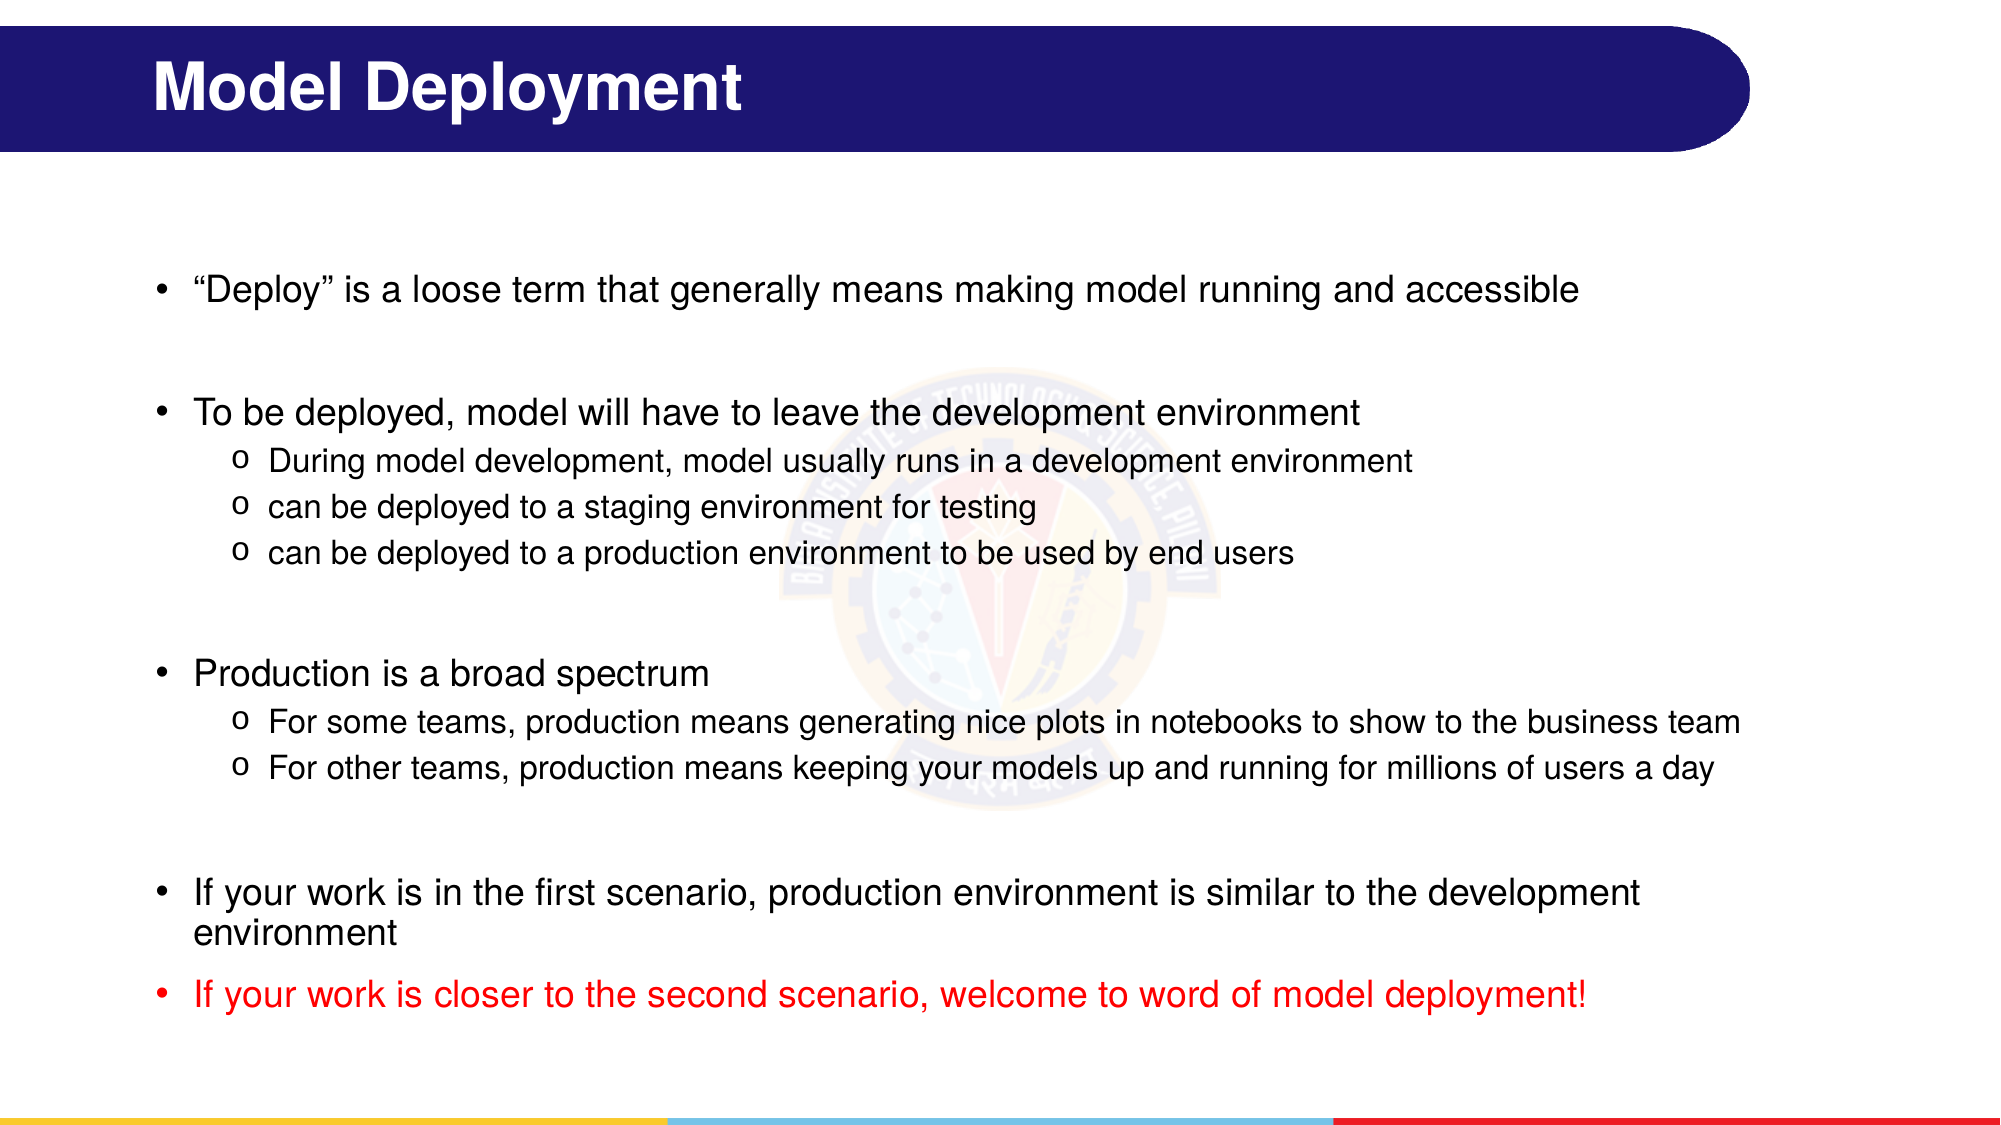

# Model Deployment

“Deploy” is a loose term that generally means making model running and accessible

To be deployed, model will have to leave the development environment
During model development, model usually runs in a development environment
can be deployed to a staging environment for testing
can be deployed to a production environment to be used by end users

Production is a broad spectrum
For some teams, production means generating nice plots in notebooks to show to the business team
For other teams, production means keeping your models up and running for millions of users a day

If your work is in the first scenario, production environment is similar to the development environment
If your work is closer to the second scenario, welcome to word of model deployment!